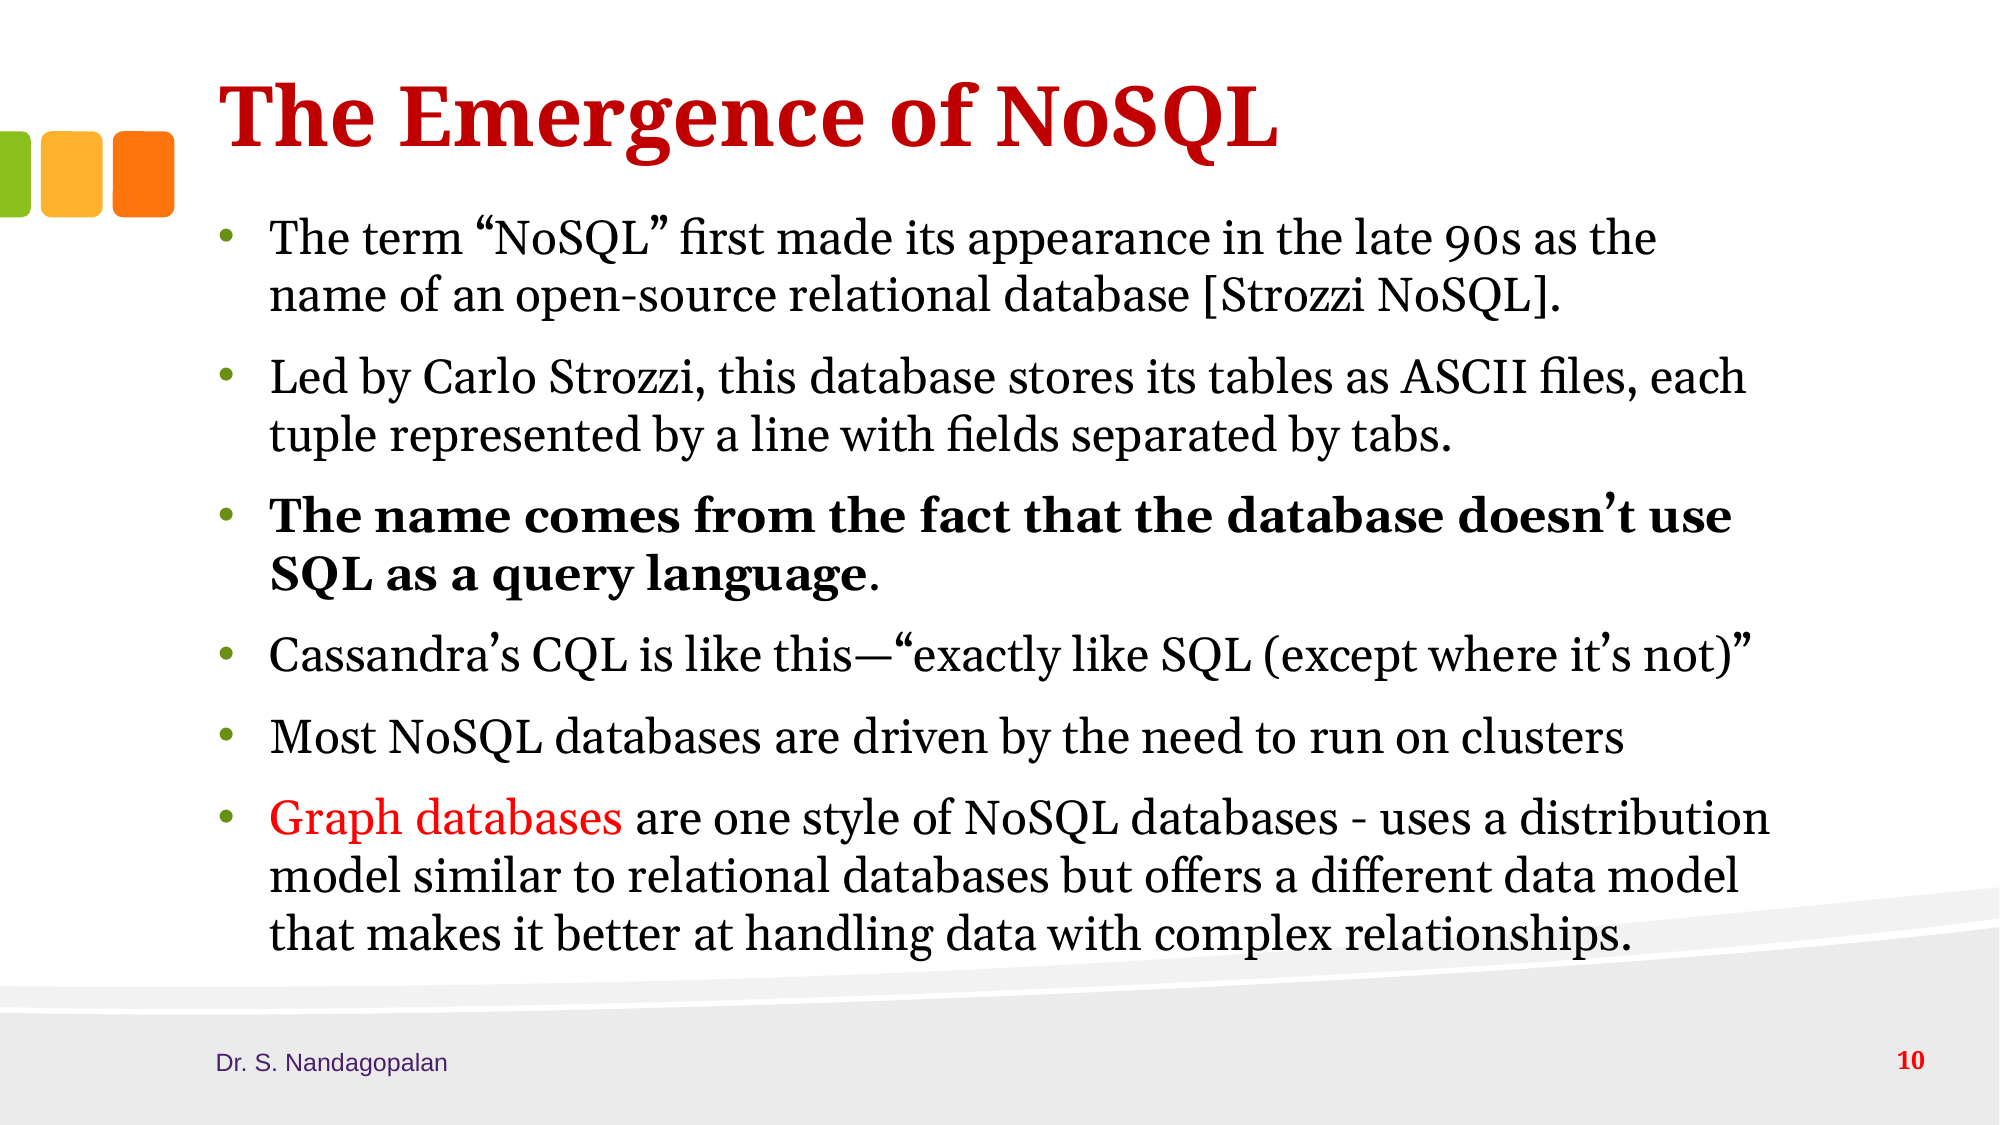

# The Emergence of NoSQL
The term “NoSQL” first made its appearance in the late 90s as the name of an open-source relational database [Strozzi NoSQL].
Led by Carlo Strozzi, this database stores its tables as ASCII files, each tuple represented by a line with fields separated by tabs.
The name comes from the fact that the database doesn’t use SQL as a query language.
Cassandra’s CQL is like this—“exactly like SQL (except where it’s not)”
Most NoSQL databases are driven by the need to run on clusters
Graph databases are one style of NoSQL databases - uses a distribution model similar to relational databases but offers a different data model that makes it better at handling data with complex relationships.
Dr. S. Nandagopalan
10